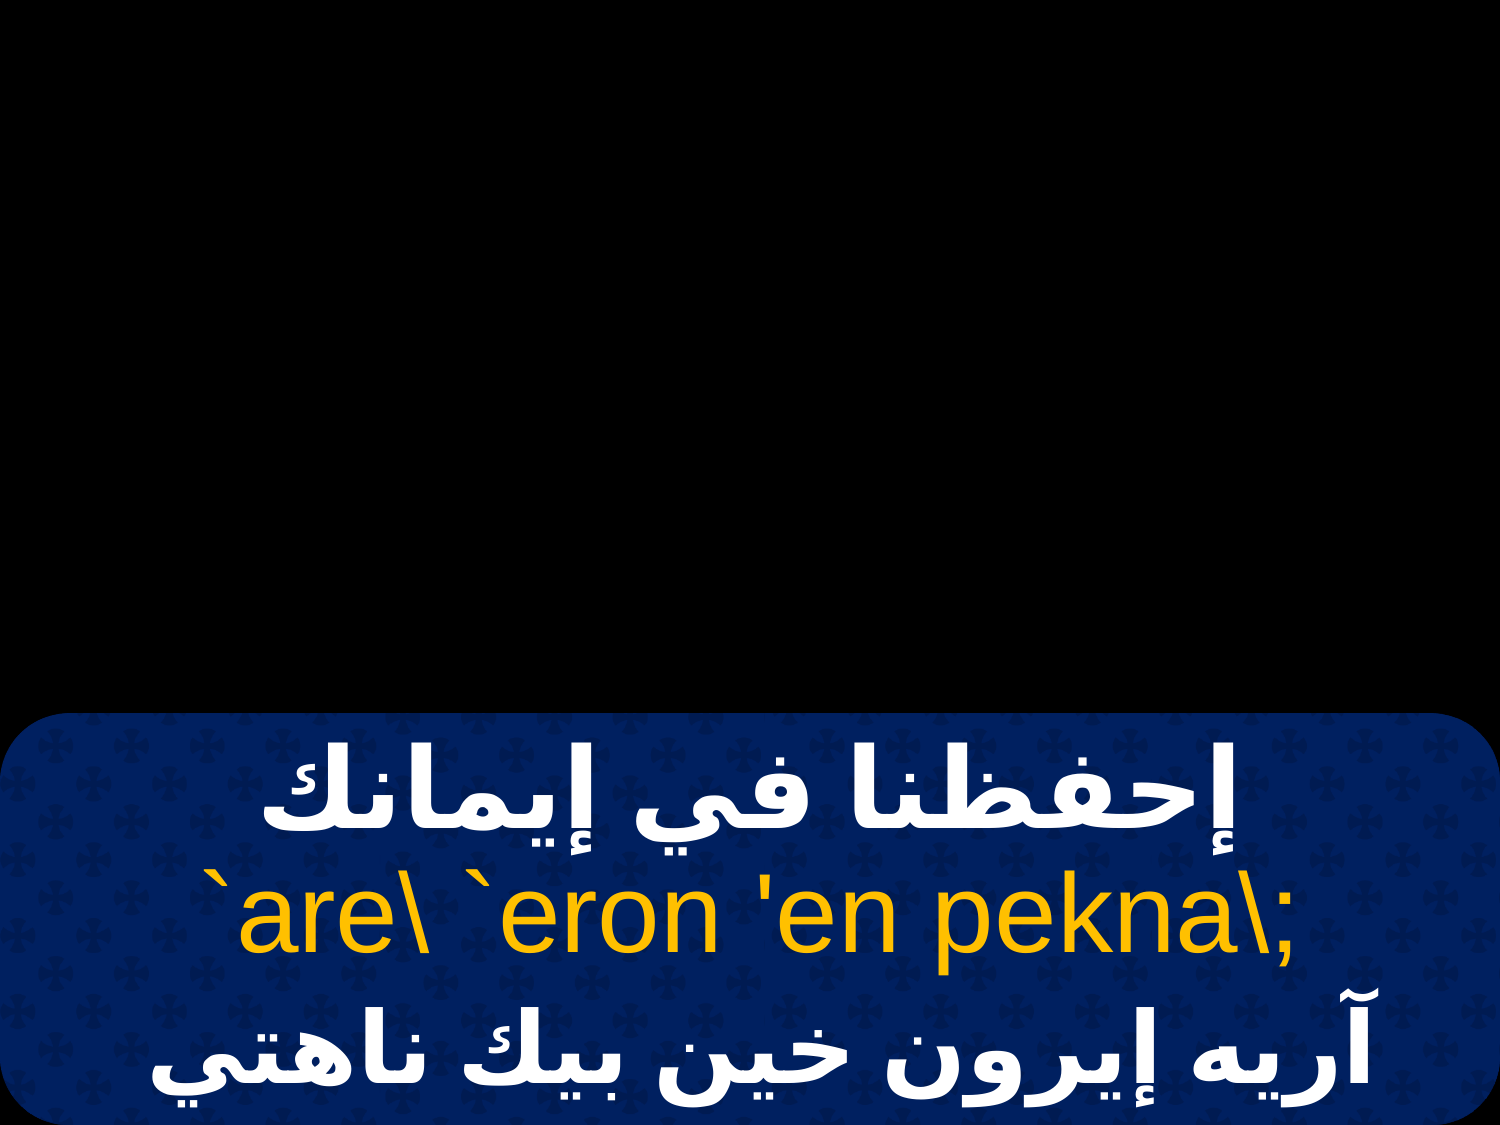

# إحفظنا في إيمانك
`are\ `eron 'en pekna\;
آريه إيرون خين بيك ناهتي